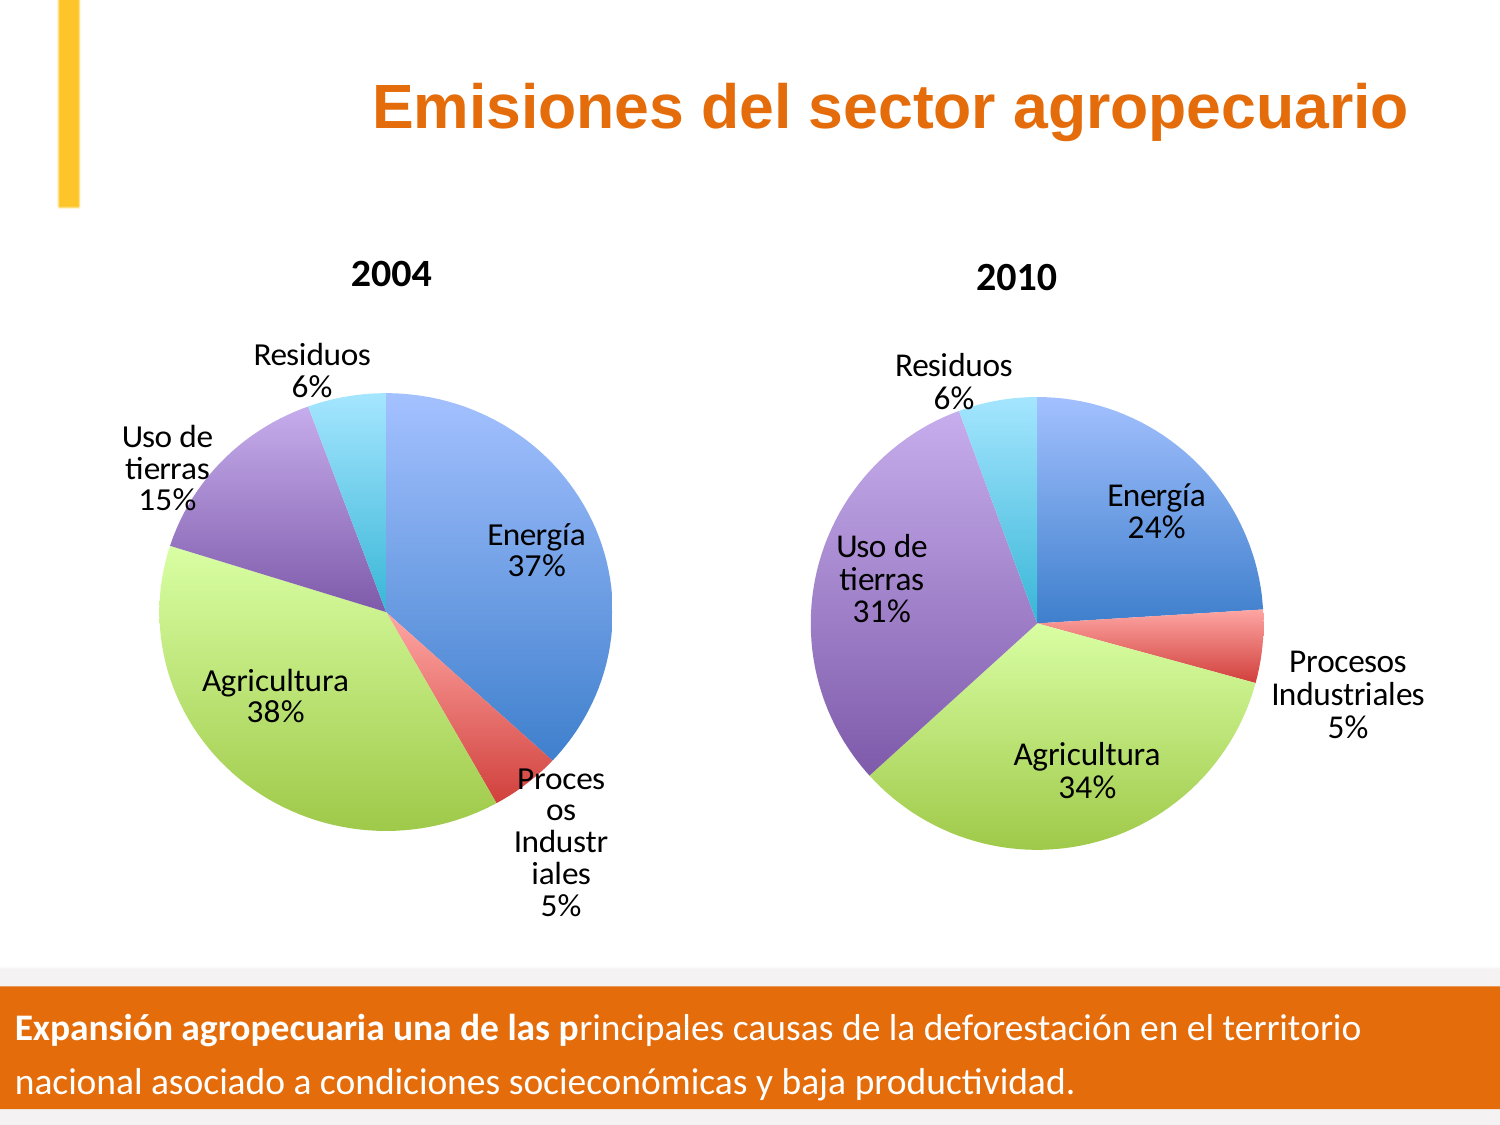

# Emisiones del sector agropecuario

### Chart: 2010

| Category | Mt CO2e |
|---|---|
| Energía | 54.23795518891957 |
| Procesos Industriales | 11.7926072528616 |
| Agricultura | 76.84734508826 |
| Uso de tierras | 70.25918798640214 |
| Residuos | 12.6767925670967 |

### Chart: 2004

| Category | Mt CO2e |
|---|---|
| Energía | 66.0 |
| Procesos Industriales | 9.0 |
| Agricultura | 68.0 |
| Uso de tierras | 26.0 |
| Residuos | 10.0 |
Expansión agropecuaria una de las principales causas de la deforestación en el territorio nacional asociado a condiciones socieconómicas y baja productividad.